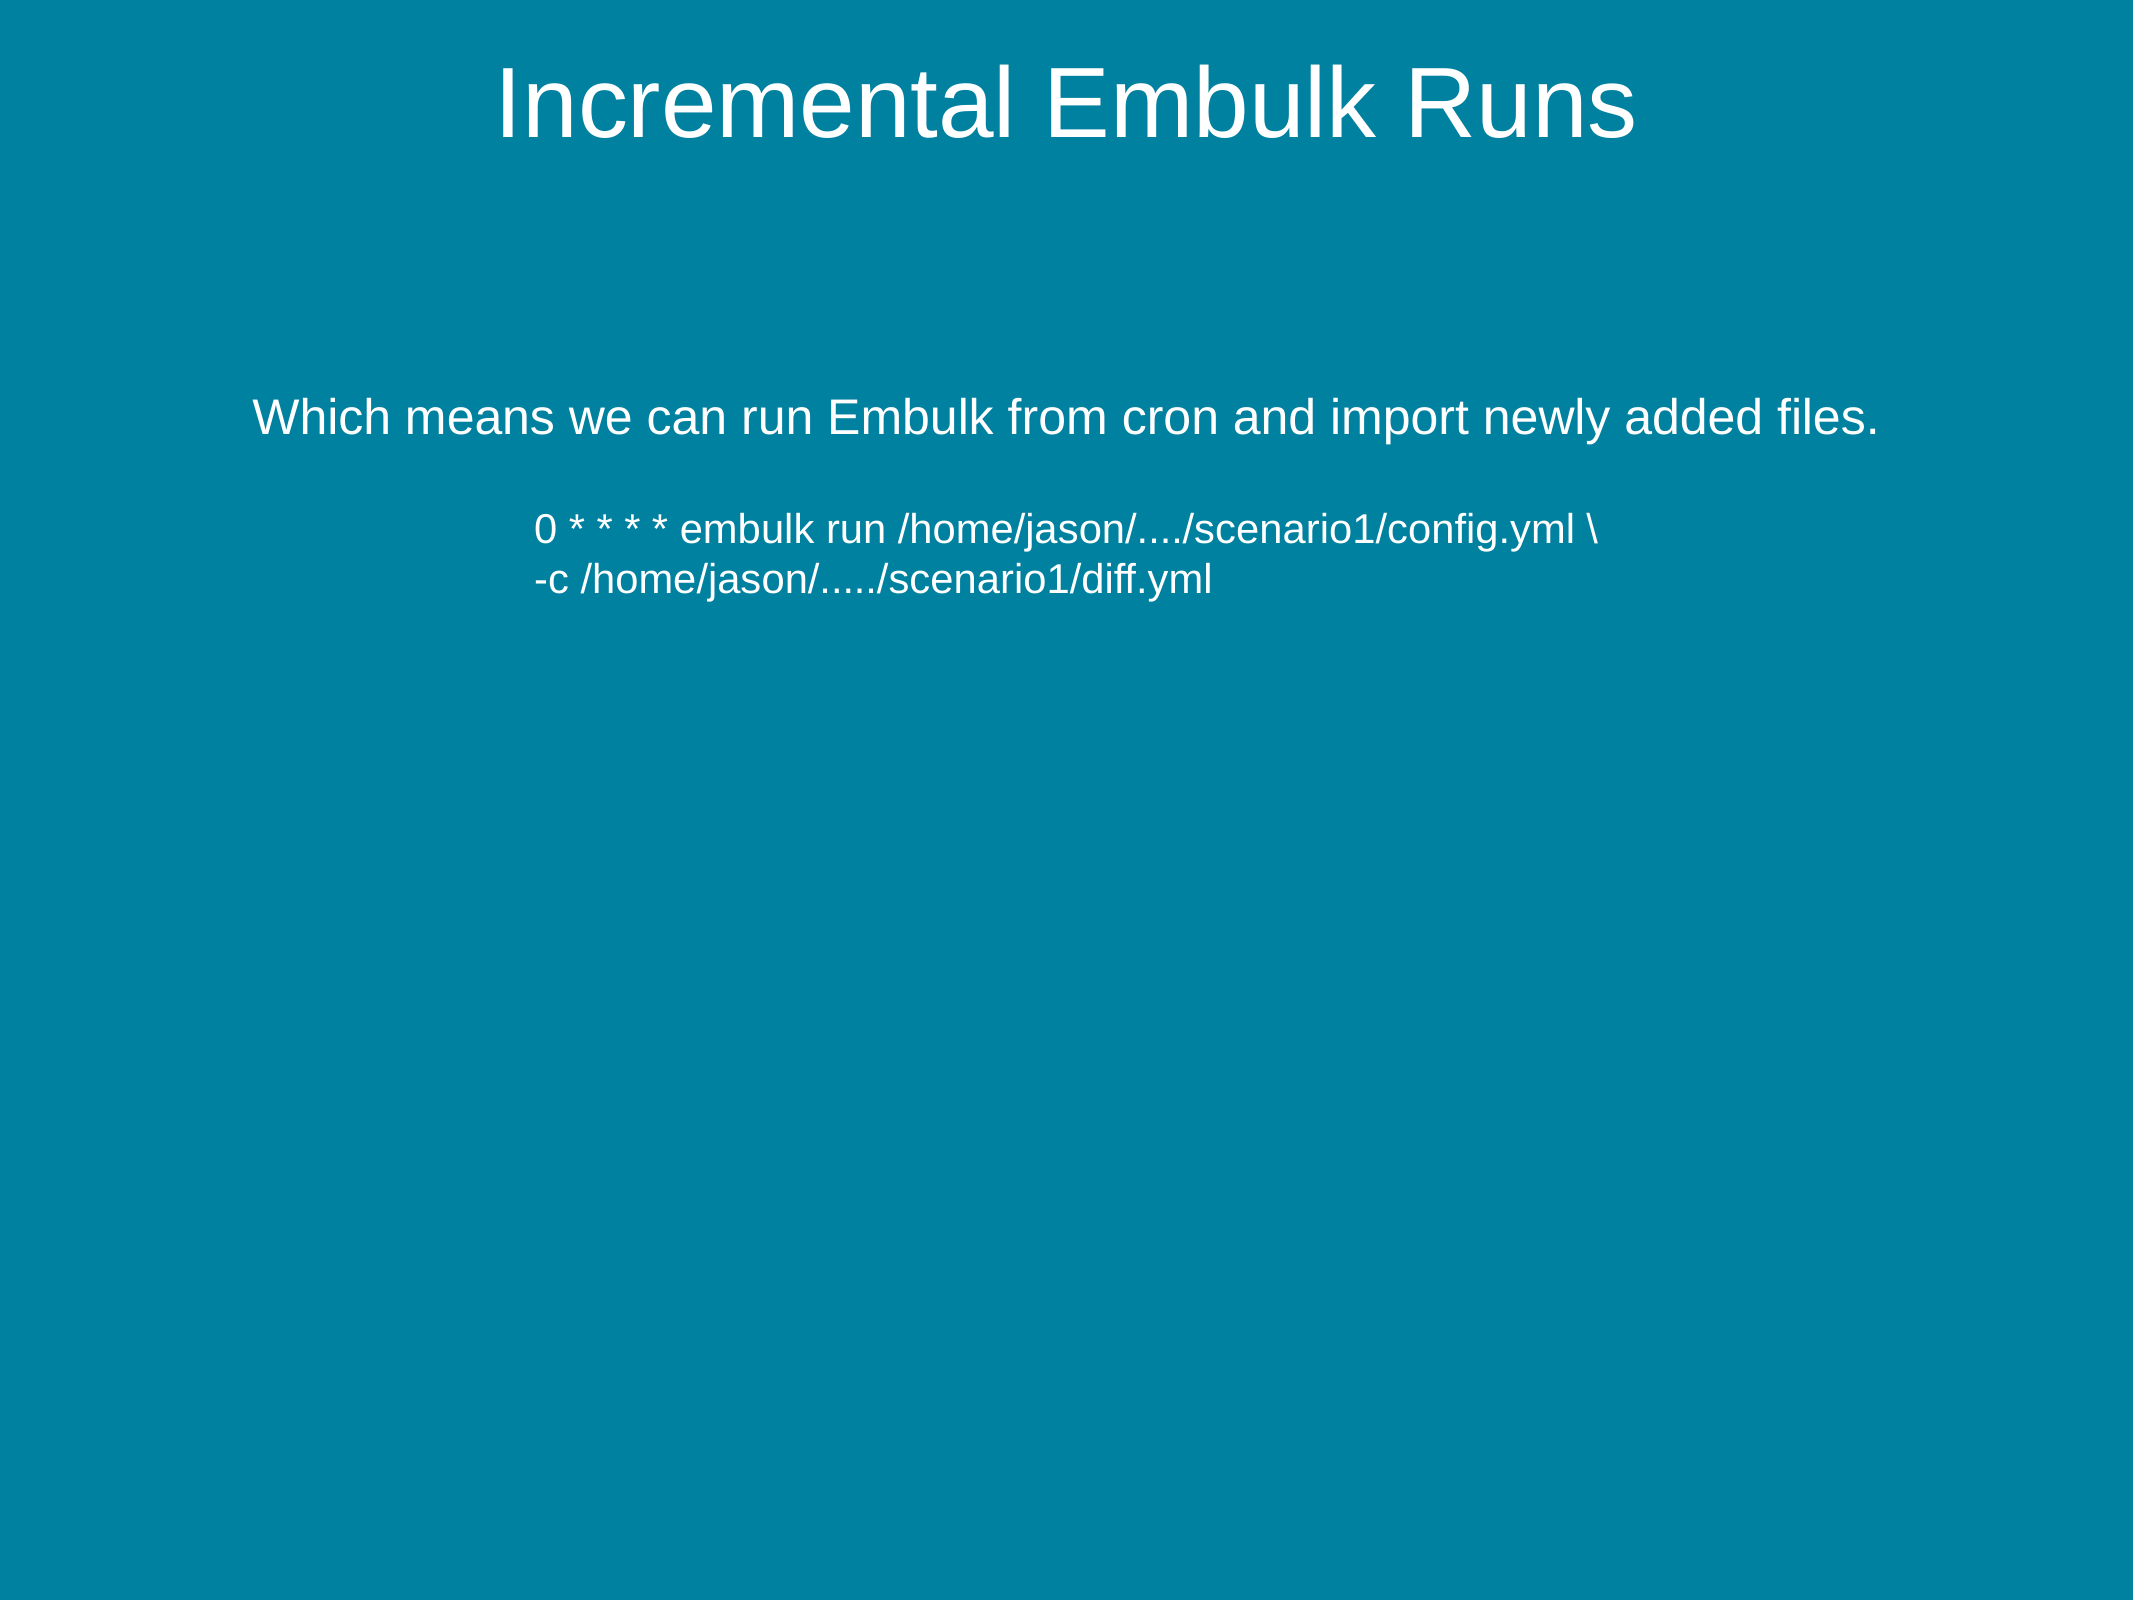

Incremental Embulk Runs
Which means we can run Embulk from cron and import newly added files.
0 * * * * embulk run /home/jason/..../scenario1/config.yml \
-c /home/jason/...../scenario1/diff.yml